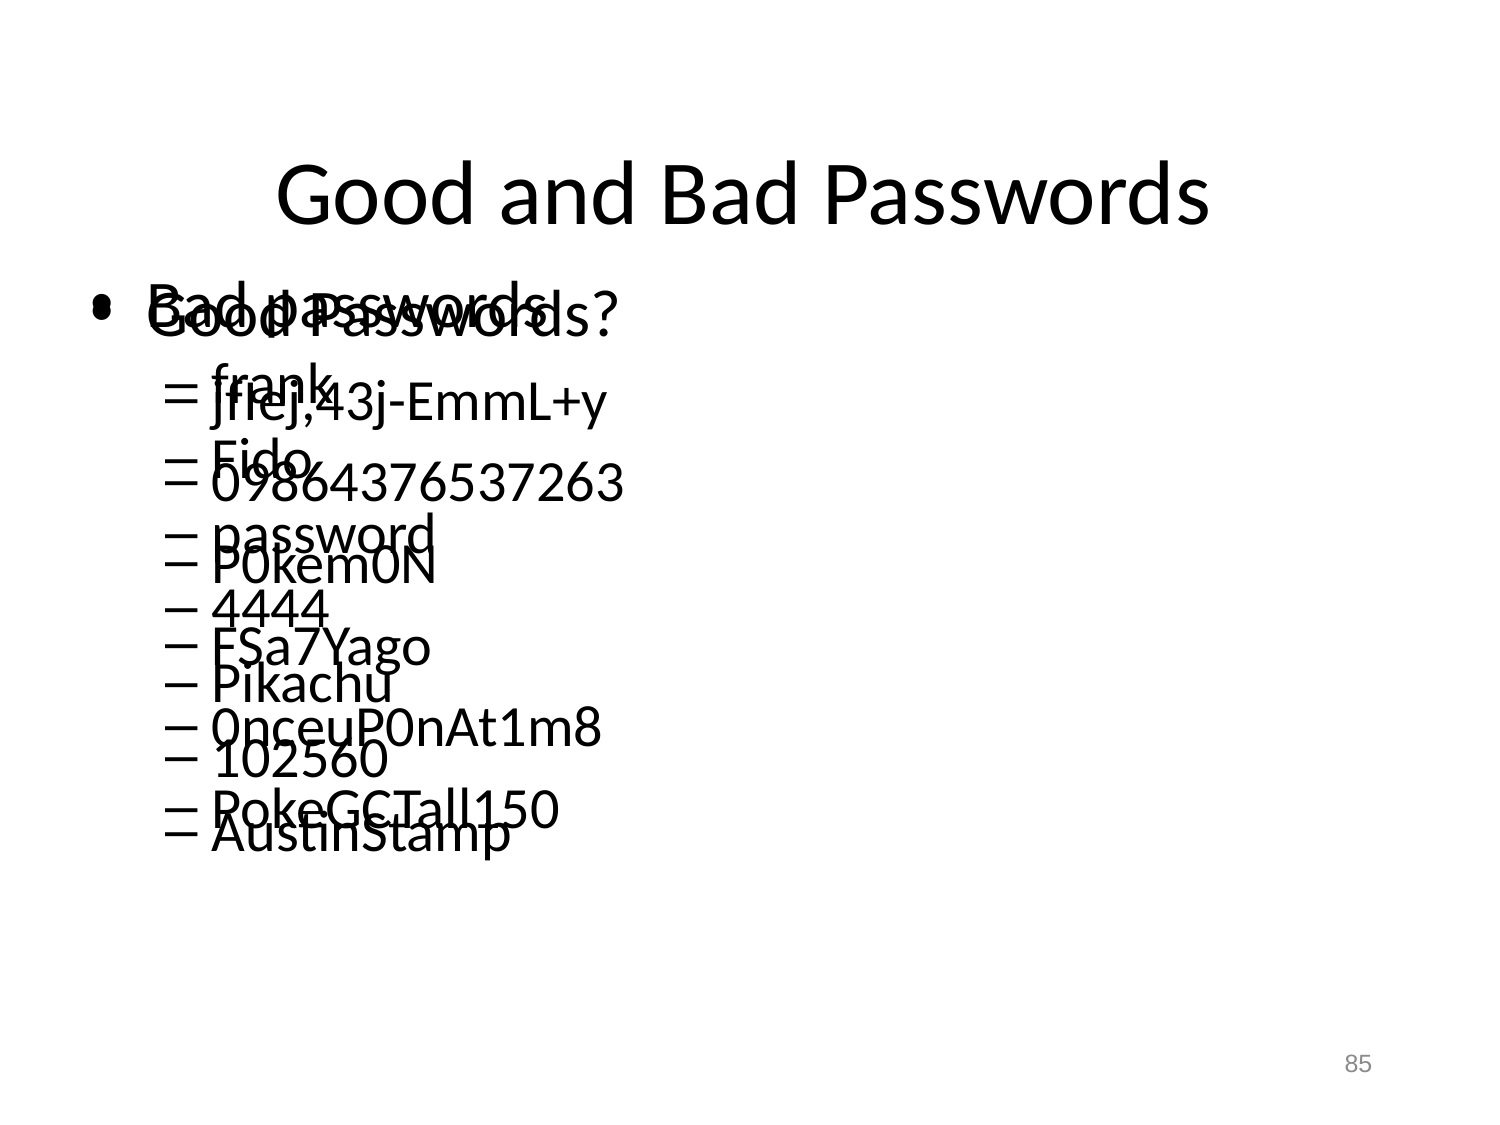

# Good and Bad Passwords
Bad passwords
frank
Fido
password
4444
Pikachu
102560
AustinStamp
Good Passwords?
jfIej,43j-EmmL+y
09864376537263
P0kem0N
FSa7Yago
0nceuP0nAt1m8
PokeGCTall150
85